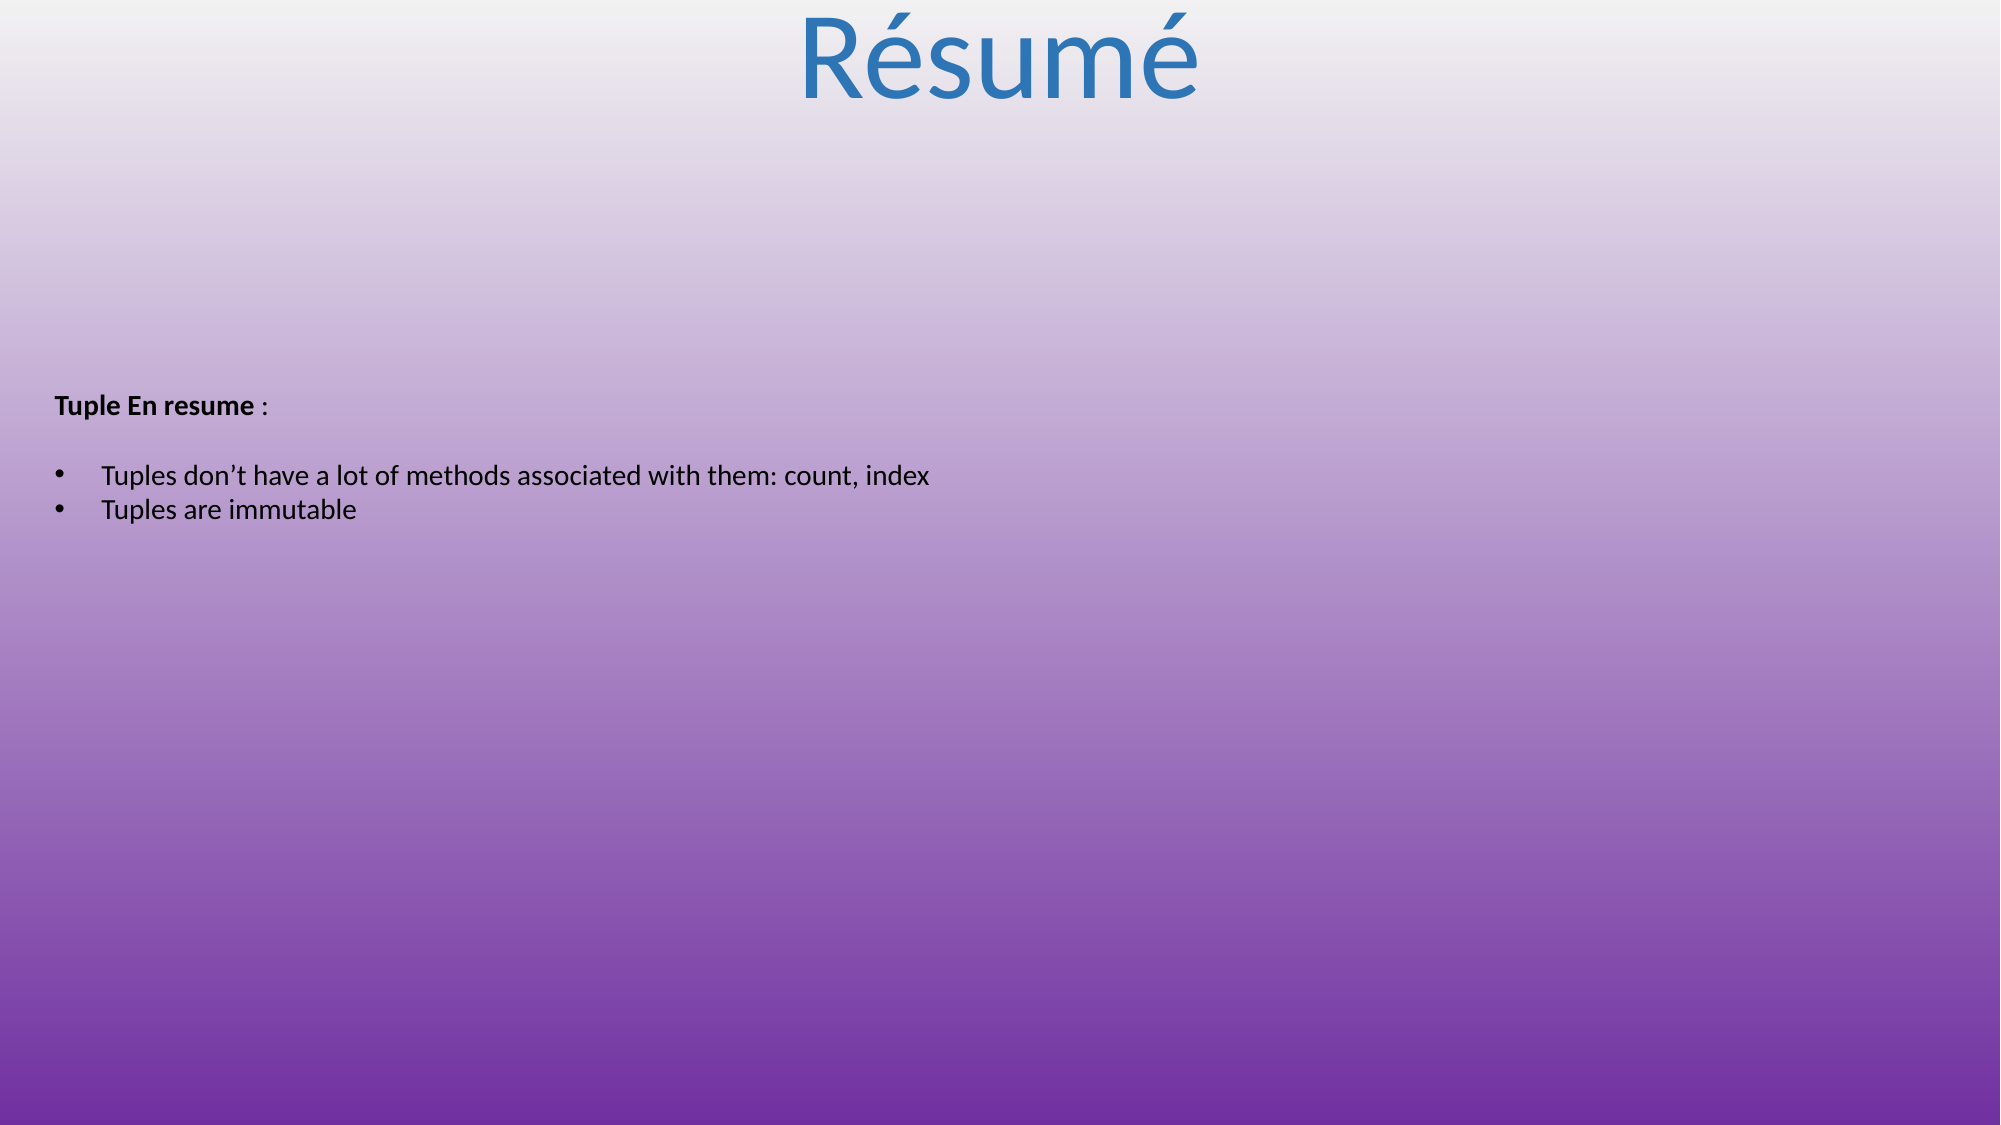

# Résumé

Tuple En resume :

Tuples don’t have a lot of methods associated with them: count, index
Tuples are immutable

196